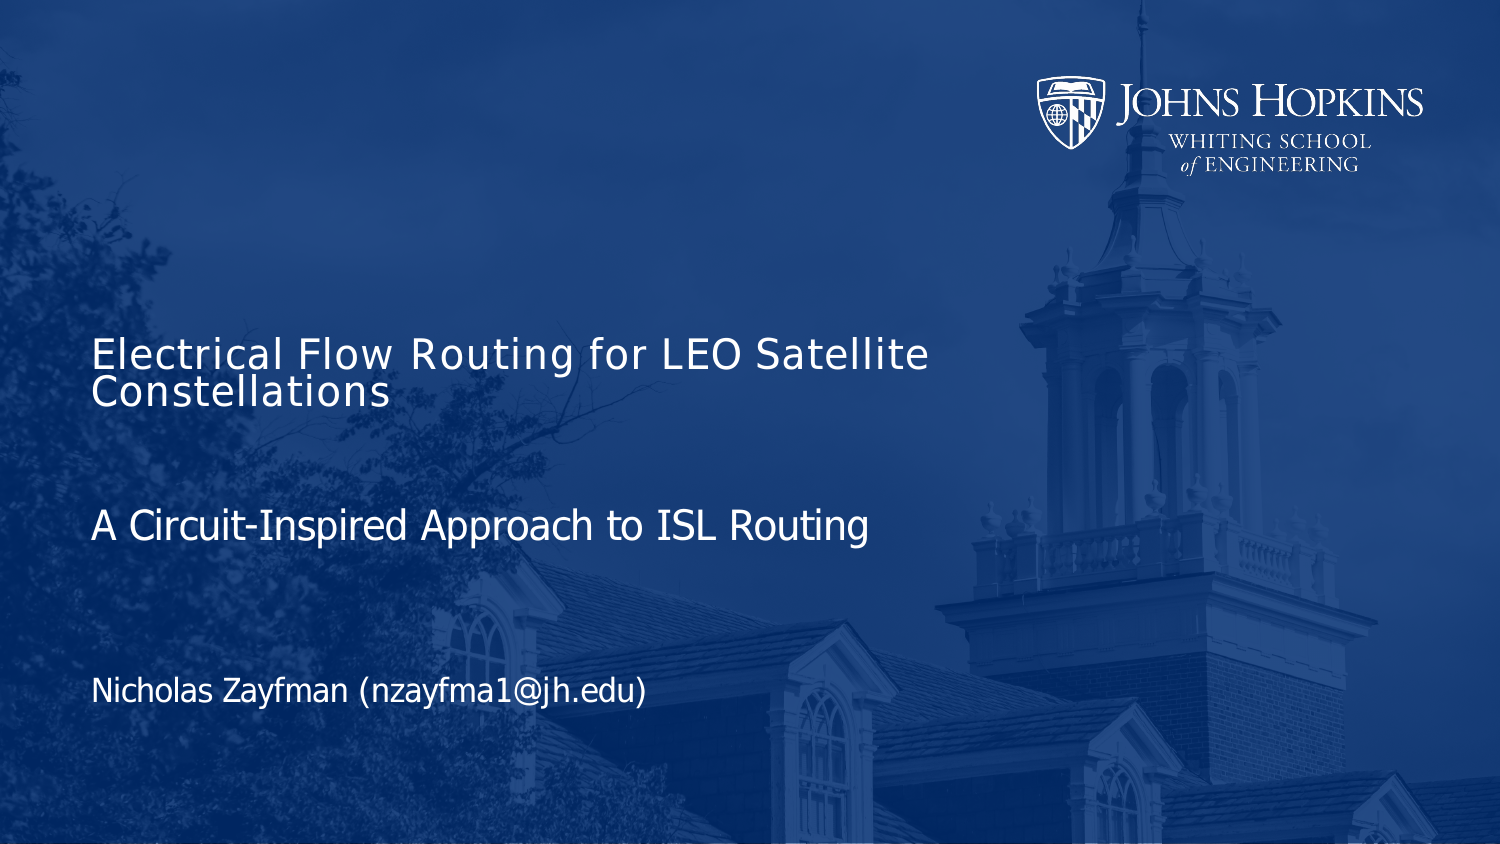

# Electrical Flow Routing for LEO Satellite Constellations
A Circuit-Inspired Approach to ISL Routing
Nicholas Zayfman (nzayfma1@jh.edu)